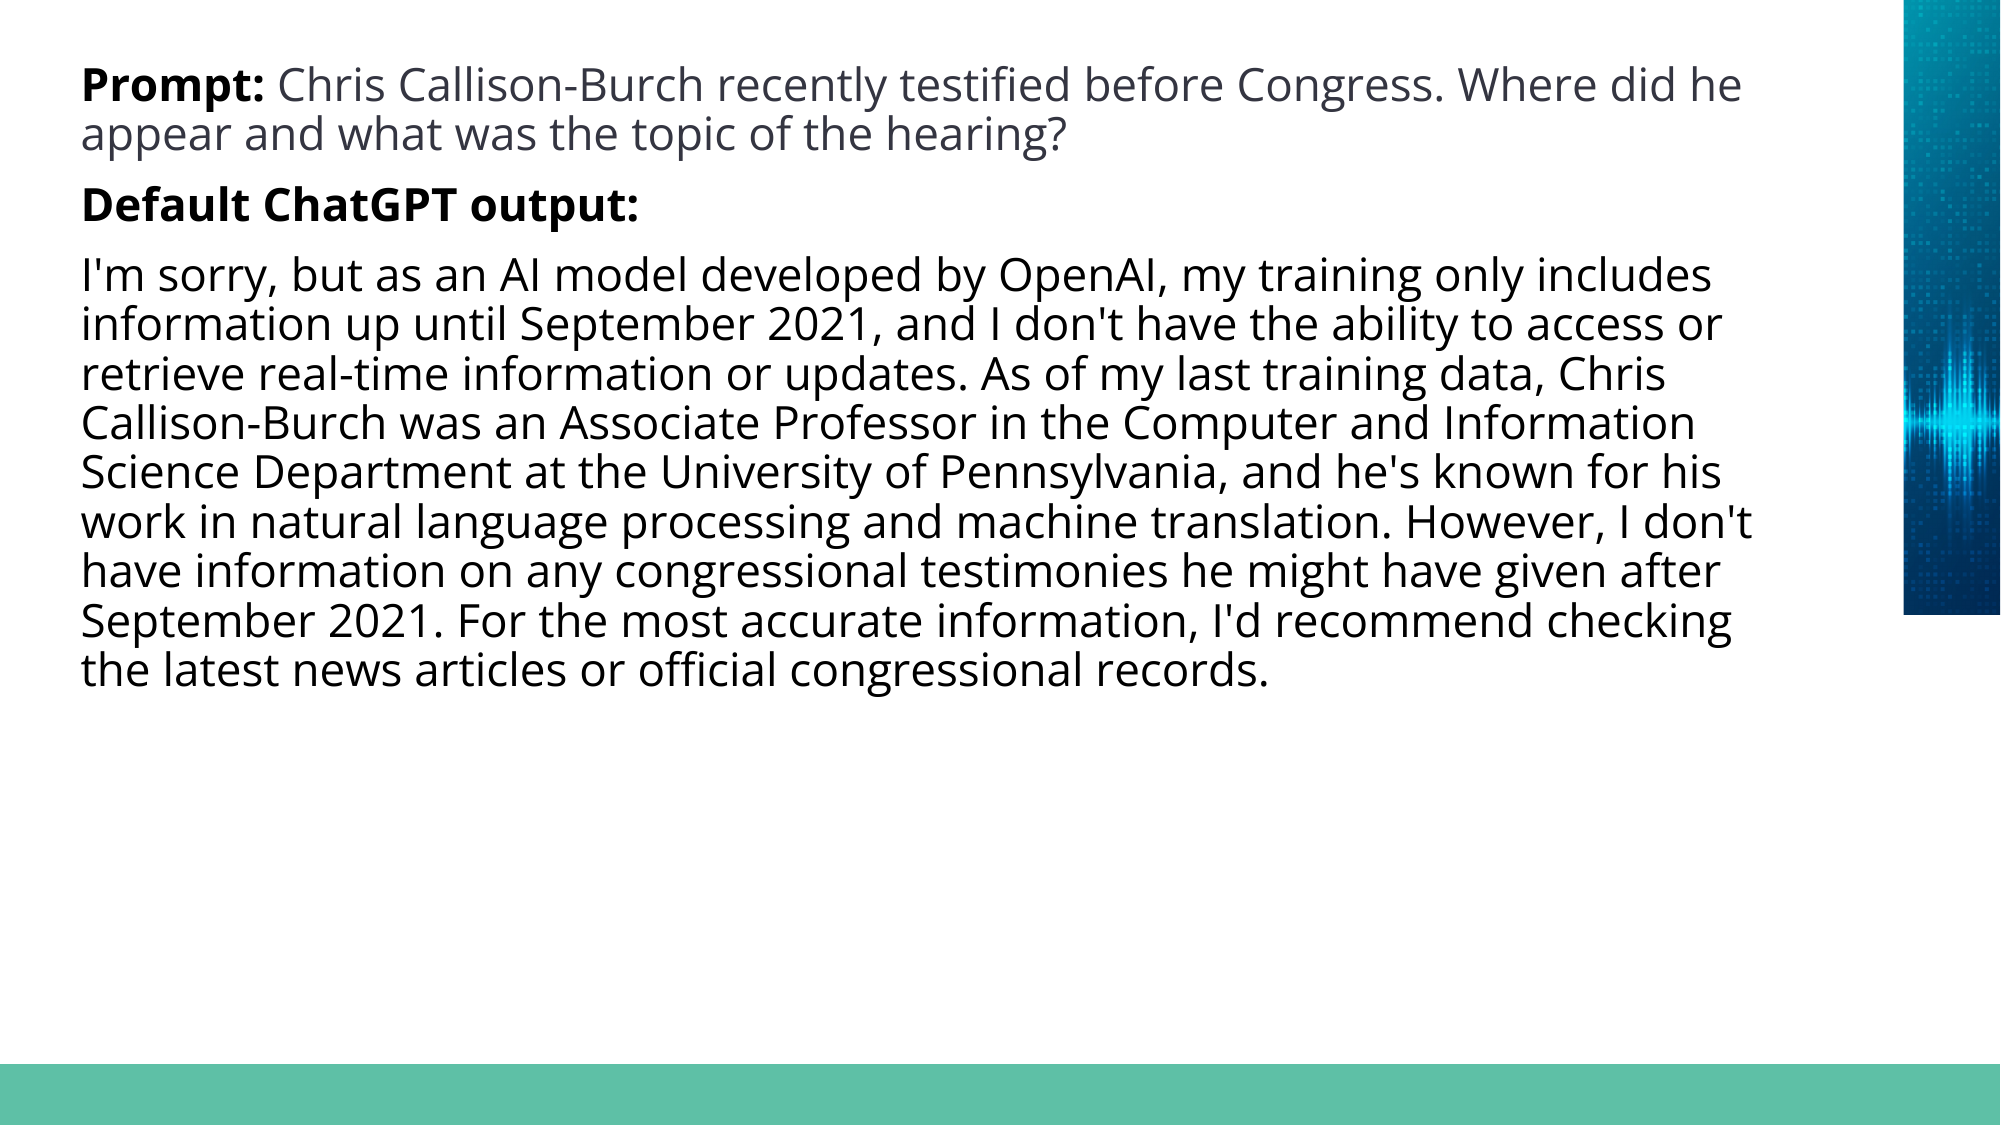

Prompt: Chris Callison-Burch recently testified before Congress. Where did he appear and what was the topic of the hearing?
Default ChatGPT output:
I'm sorry, but as an AI model developed by OpenAI, my training only includes information up until September 2021, and I don't have the ability to access or retrieve real-time information or updates. As of my last training data, Chris Callison-Burch was an Associate Professor in the Computer and Information Science Department at the University of Pennsylvania, and he's known for his work in natural language processing and machine translation. However, I don't have information on any congressional testimonies he might have given after September 2021. For the most accurate information, I'd recommend checking the latest news articles or official congressional records.